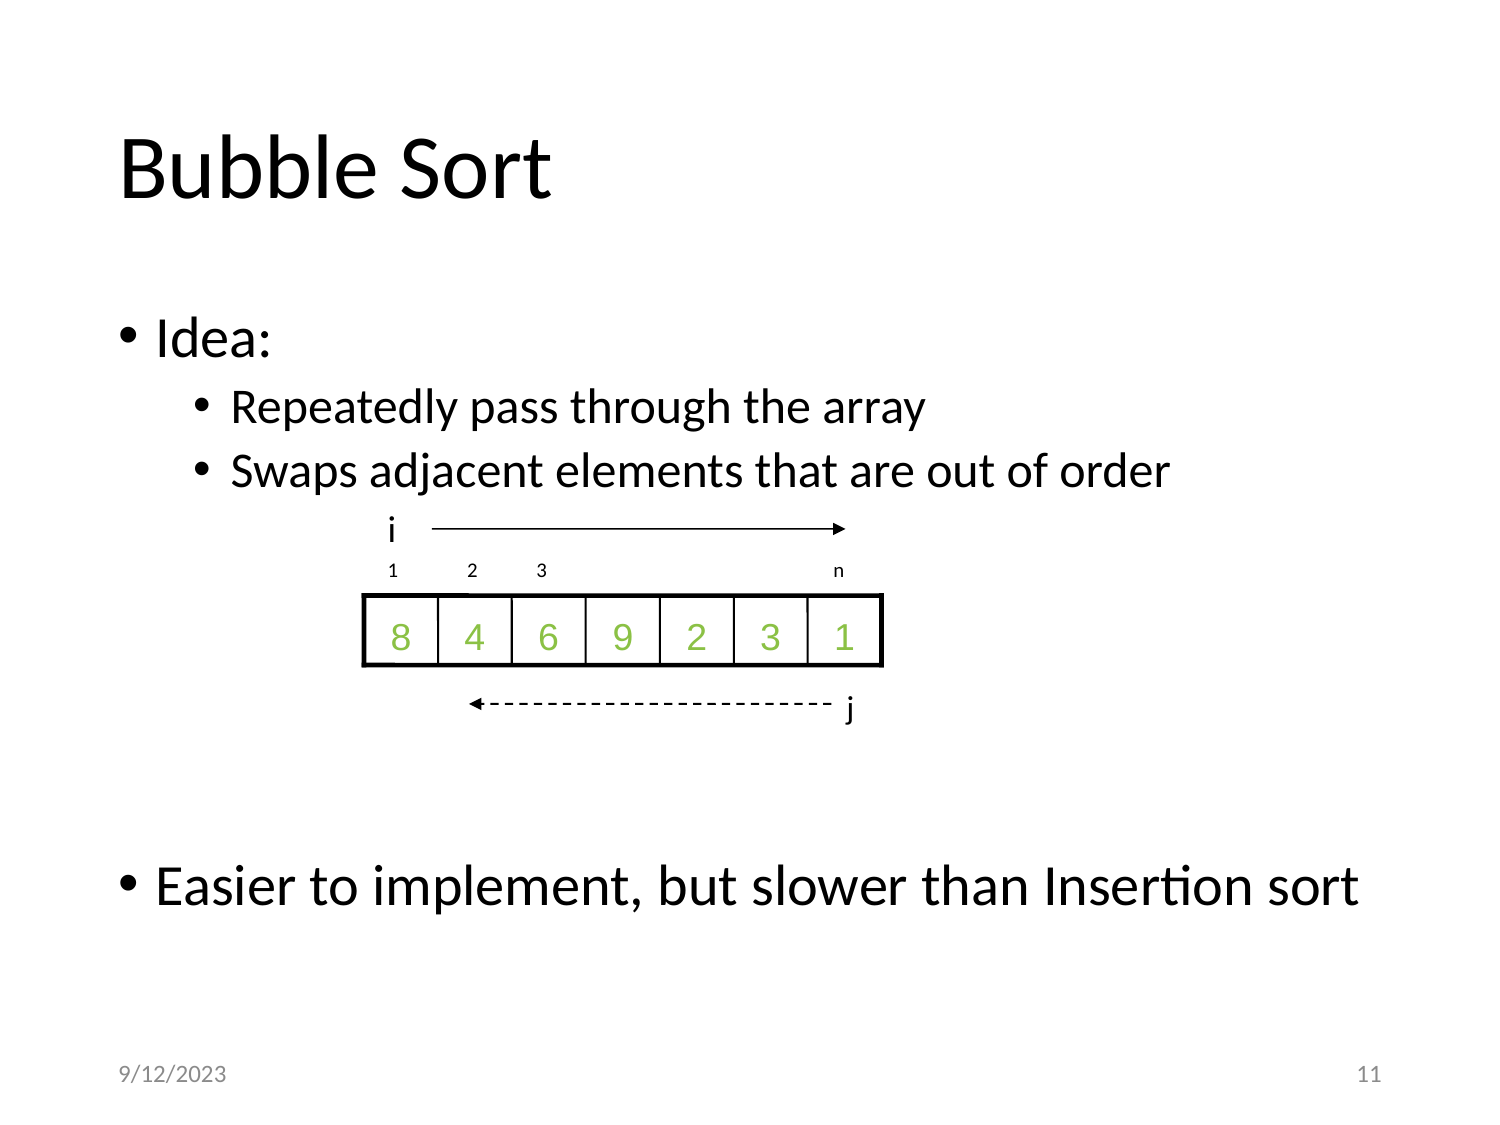

# Bubble Sort
Idea:
Repeatedly pass through the array
Swaps adjacent elements that are out of order

Easier to implement, but slower than Insertion sort
i

1
2
3
n
8

4

6

9

2

3

1

j

9/12/2023
11